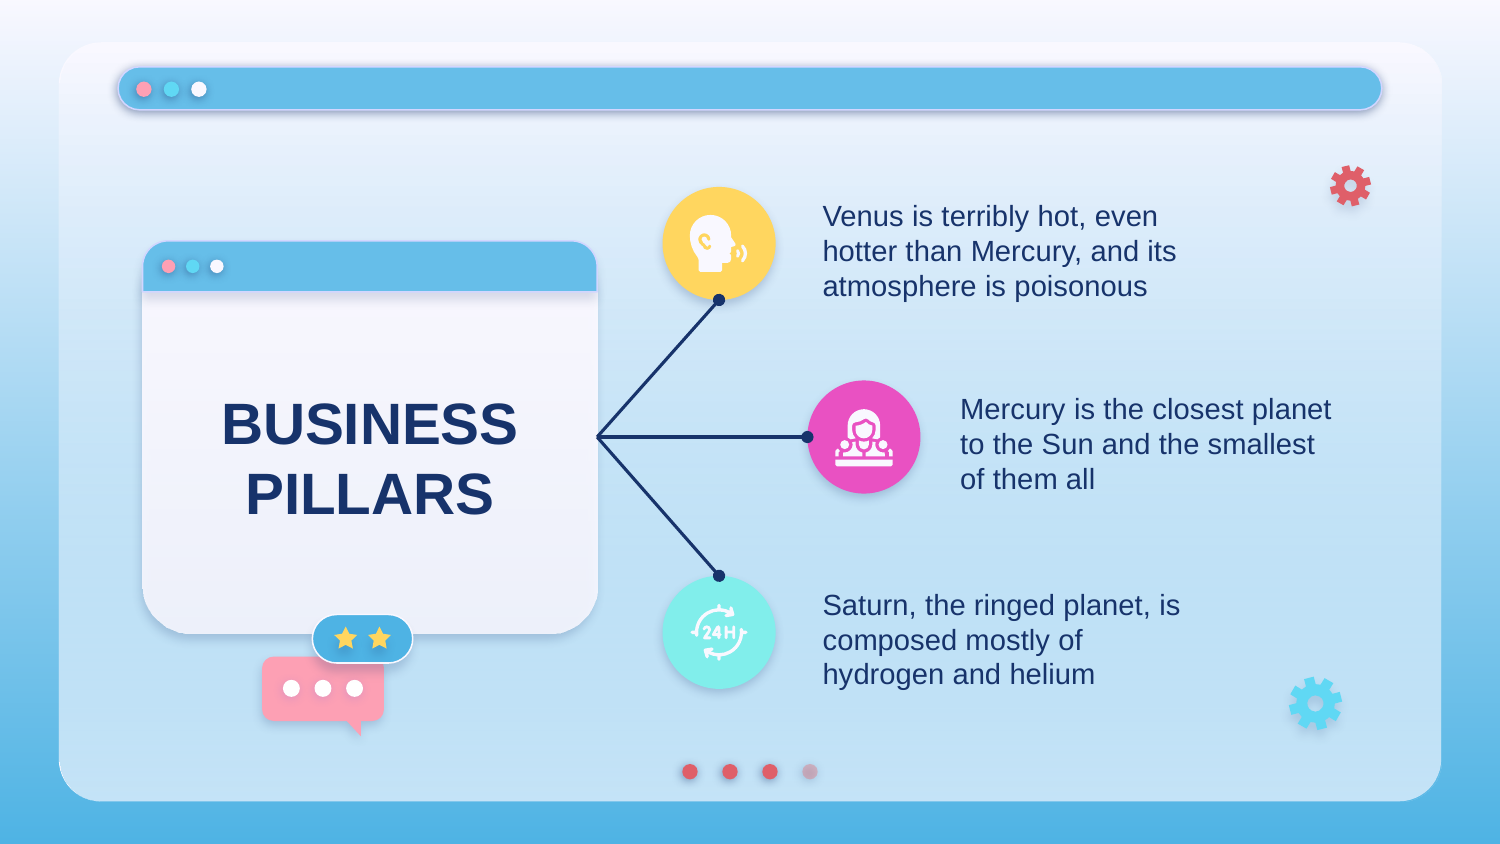

Venus is terribly hot, even hotter than Mercury, and its atmosphere is poisonous

# BUSINESS PILLARS
Mercury is the closest planet to the Sun and the smallest of them all

Saturn, the ringed planet, is composed mostly of hydrogen and helium